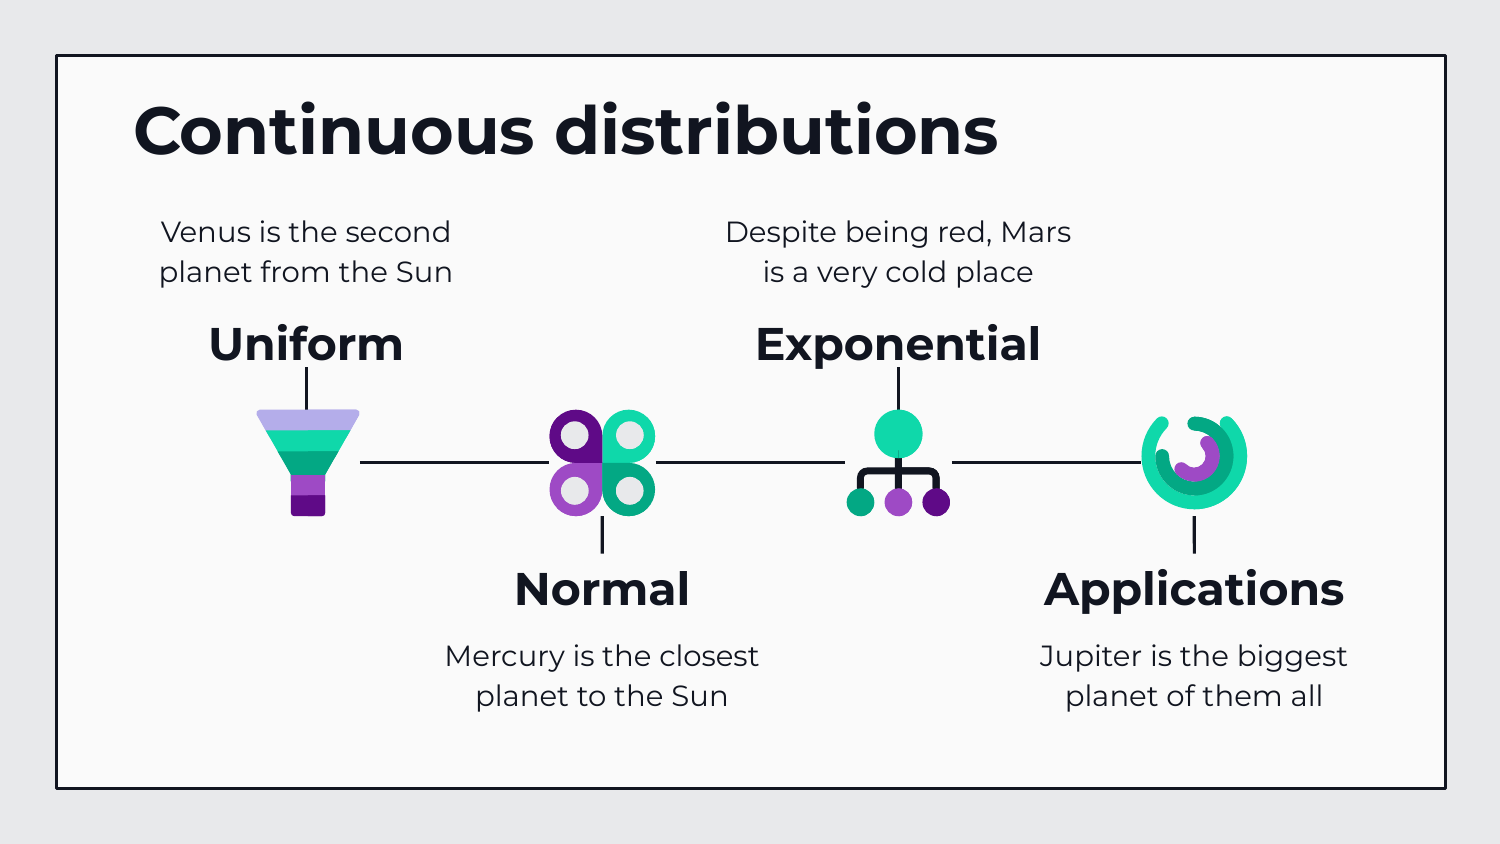

# Continuous distributions
Venus is the second planet from the Sun
Despite being red, Mars is a very cold place
Uniform
Exponential

Normal
Applications
Mercury is the closest planet to the Sun
Jupiter is the biggest planet of them all